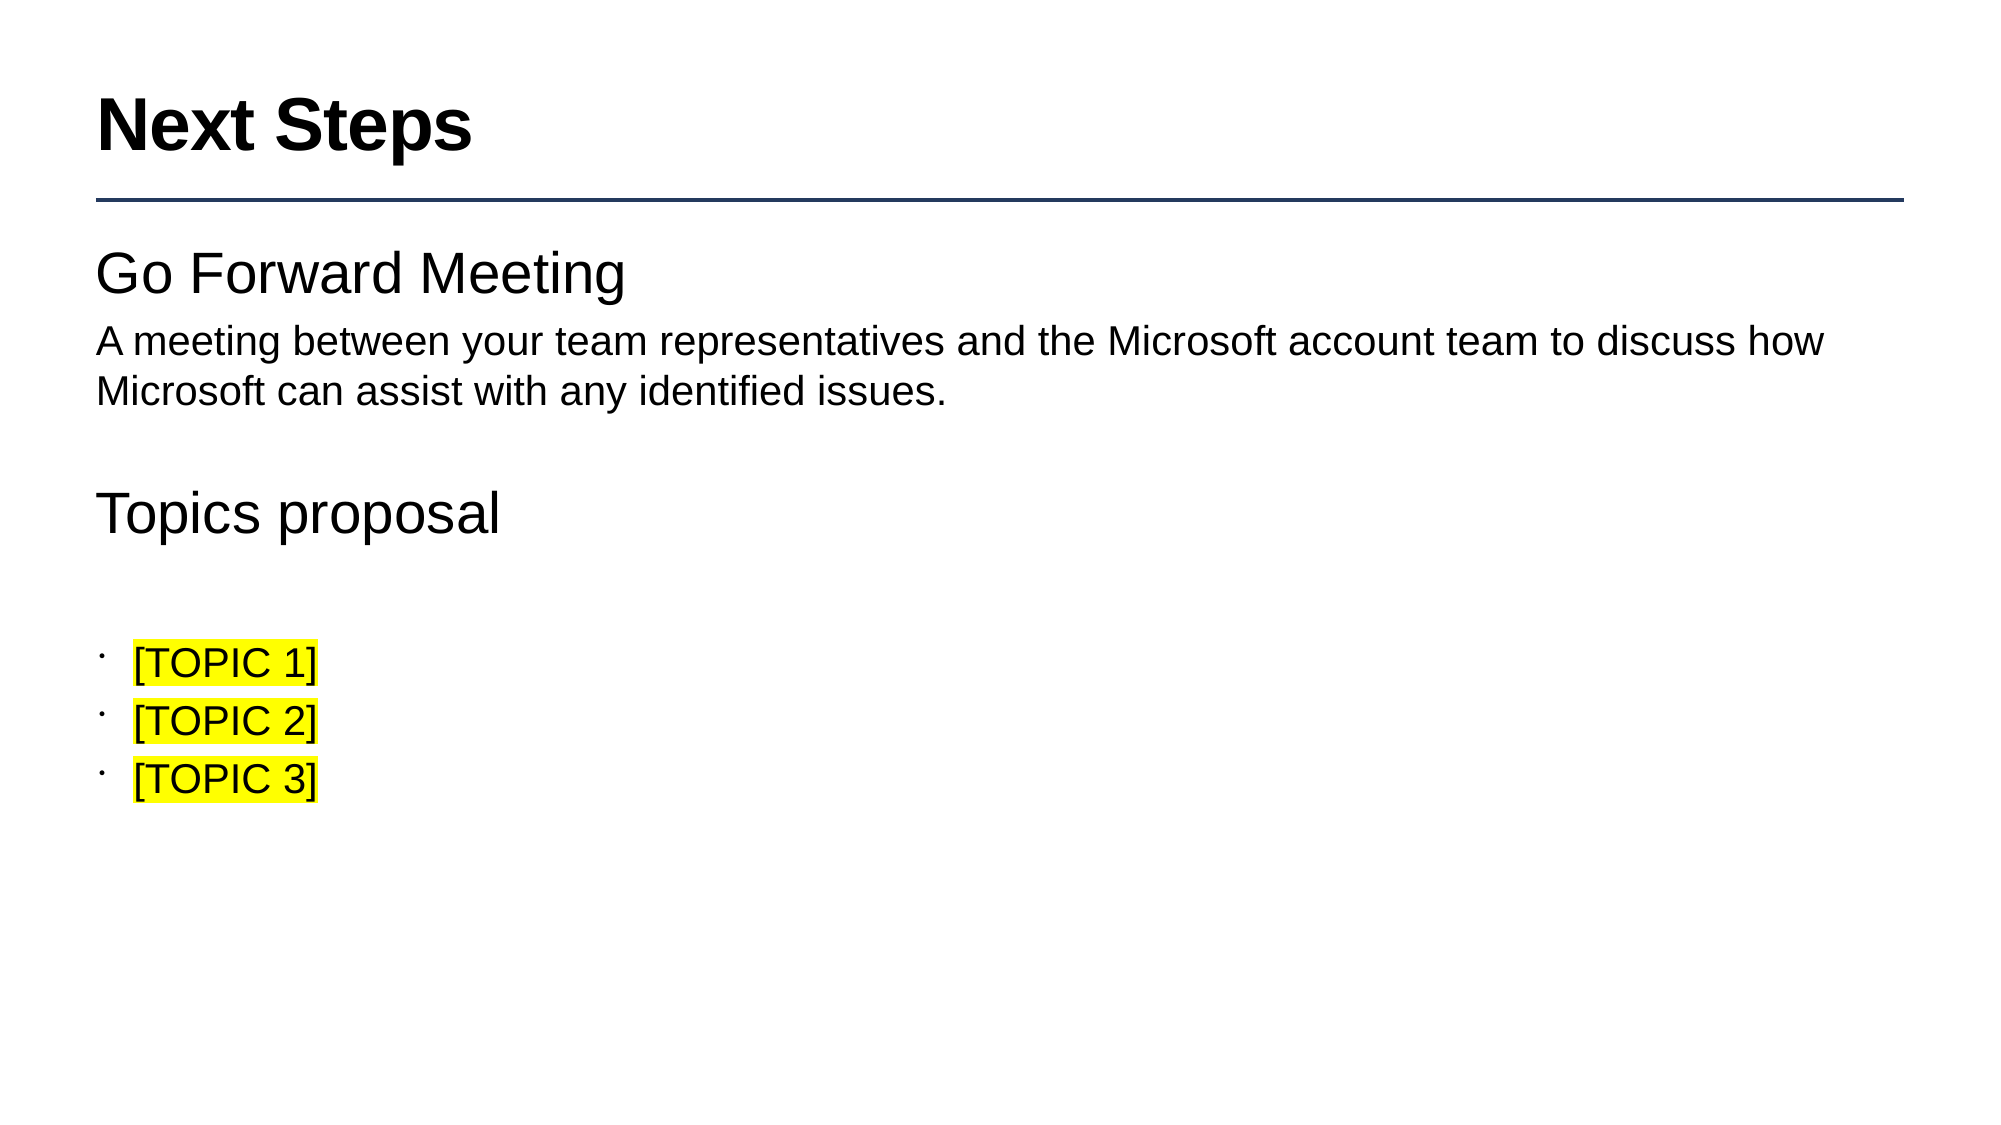

# Next Steps
Go Forward Meeting
A meeting between your team representatives and the Microsoft account team to discuss how Microsoft can assist with any identified issues.
Topics proposal

[TOPIC 1]
[TOPIC 2]
[TOPIC 3]